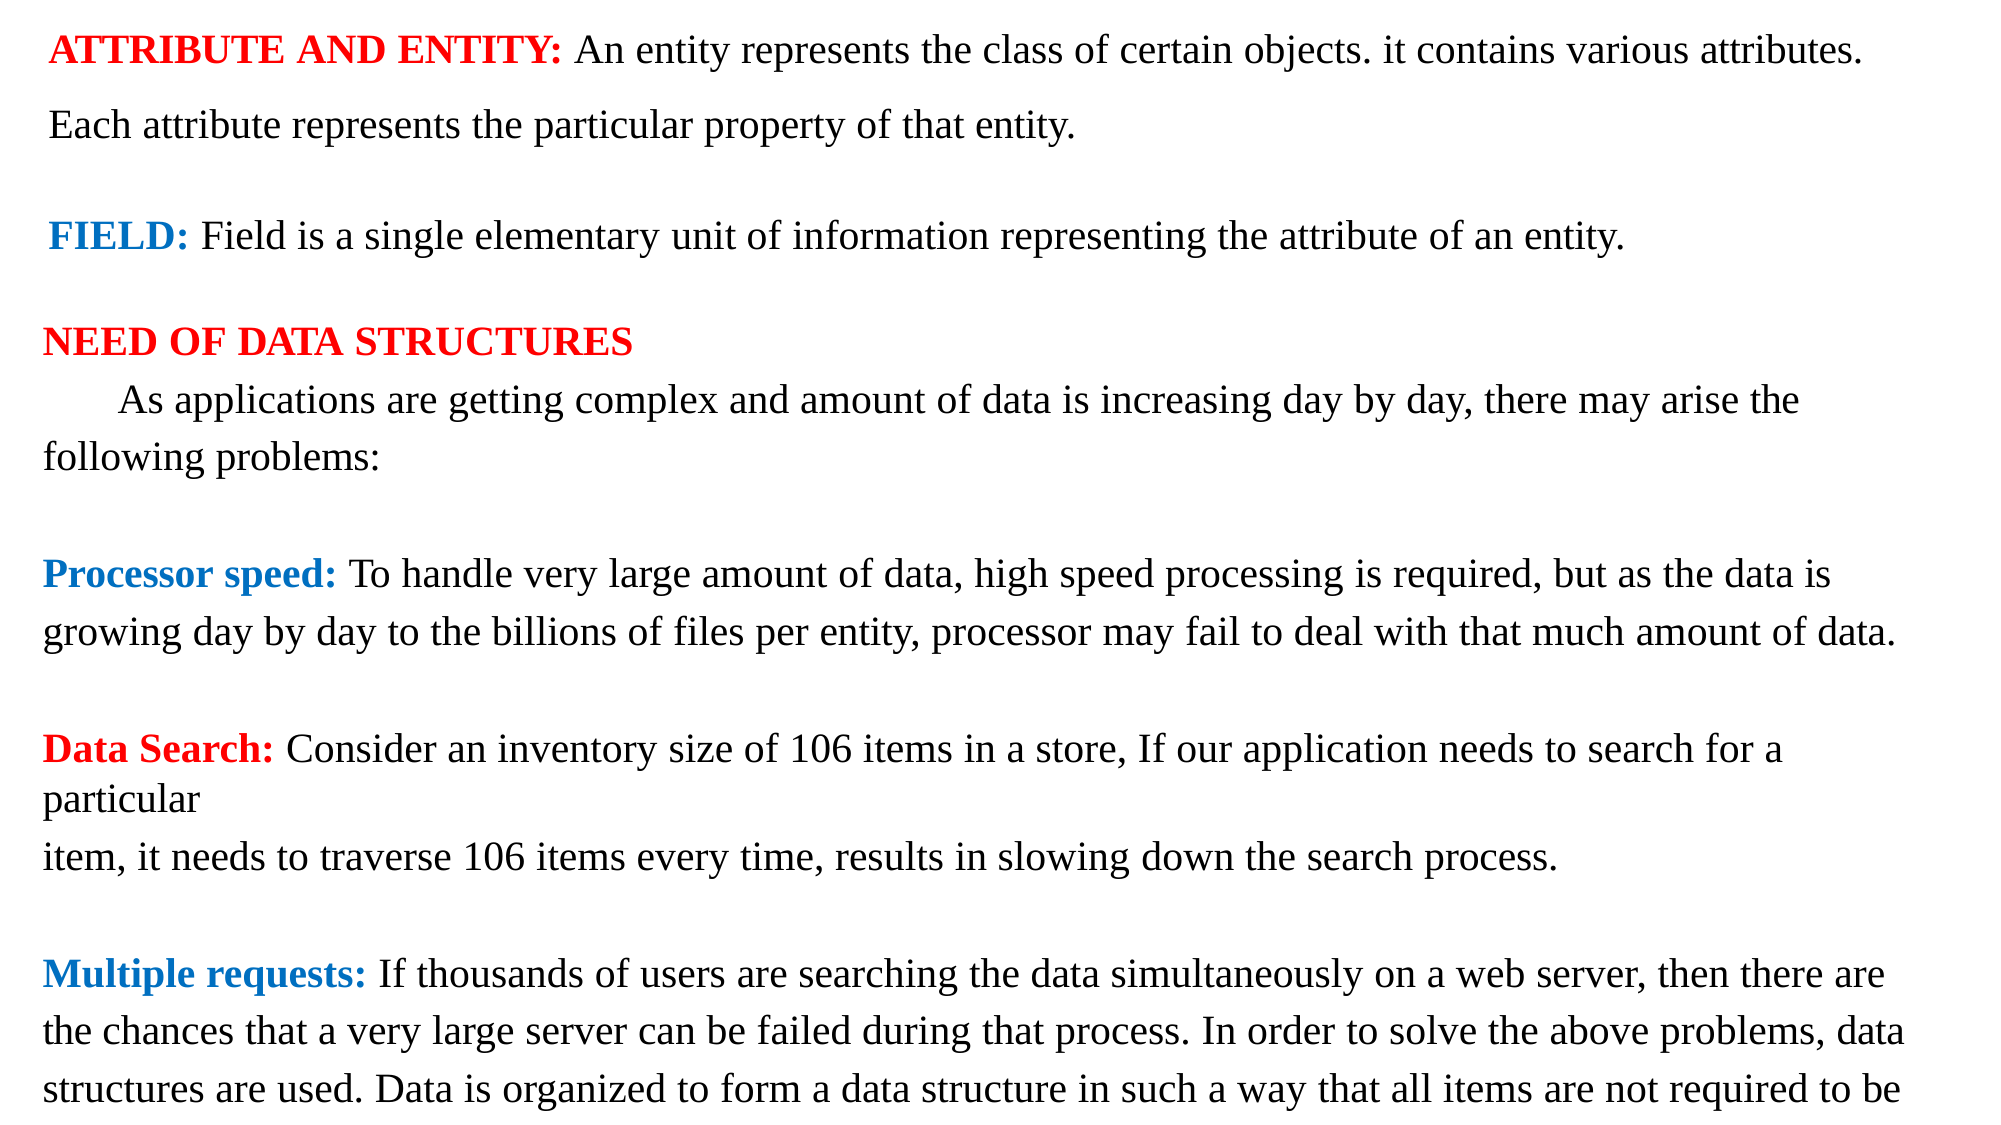

ATTRIBUTE AND ENTITY: An entity represents the class of certain objects. it contains various attributes.
Each attribute represents the particular property of that entity.

FIELD: Field is a single elementary unit of information representing the attribute of an entity.

NEED OF DATA STRUCTURES
As applications are getting complex and amount of data is increasing day by day, there may arise the
following problems:

Processor speed: To handle very large amount of data, high speed processing is required, but as the data is
growing day by day to the billions of files per entity, processor may fail to deal with that much amount of data.

Data Search: Consider an inventory size of 106 items in a store, If our application needs to search for a particular
item, it needs to traverse 106 items every time, results in slowing down the search process.

Multiple requests: If thousands of users are searching the data simultaneously on a web server, then there are the chances that a very large server can be failed during that process. In order to solve the above problems, data structures are used. Data is organized to form a data structure in such a way that all items are not required to be searched and required data can be searched instantly.